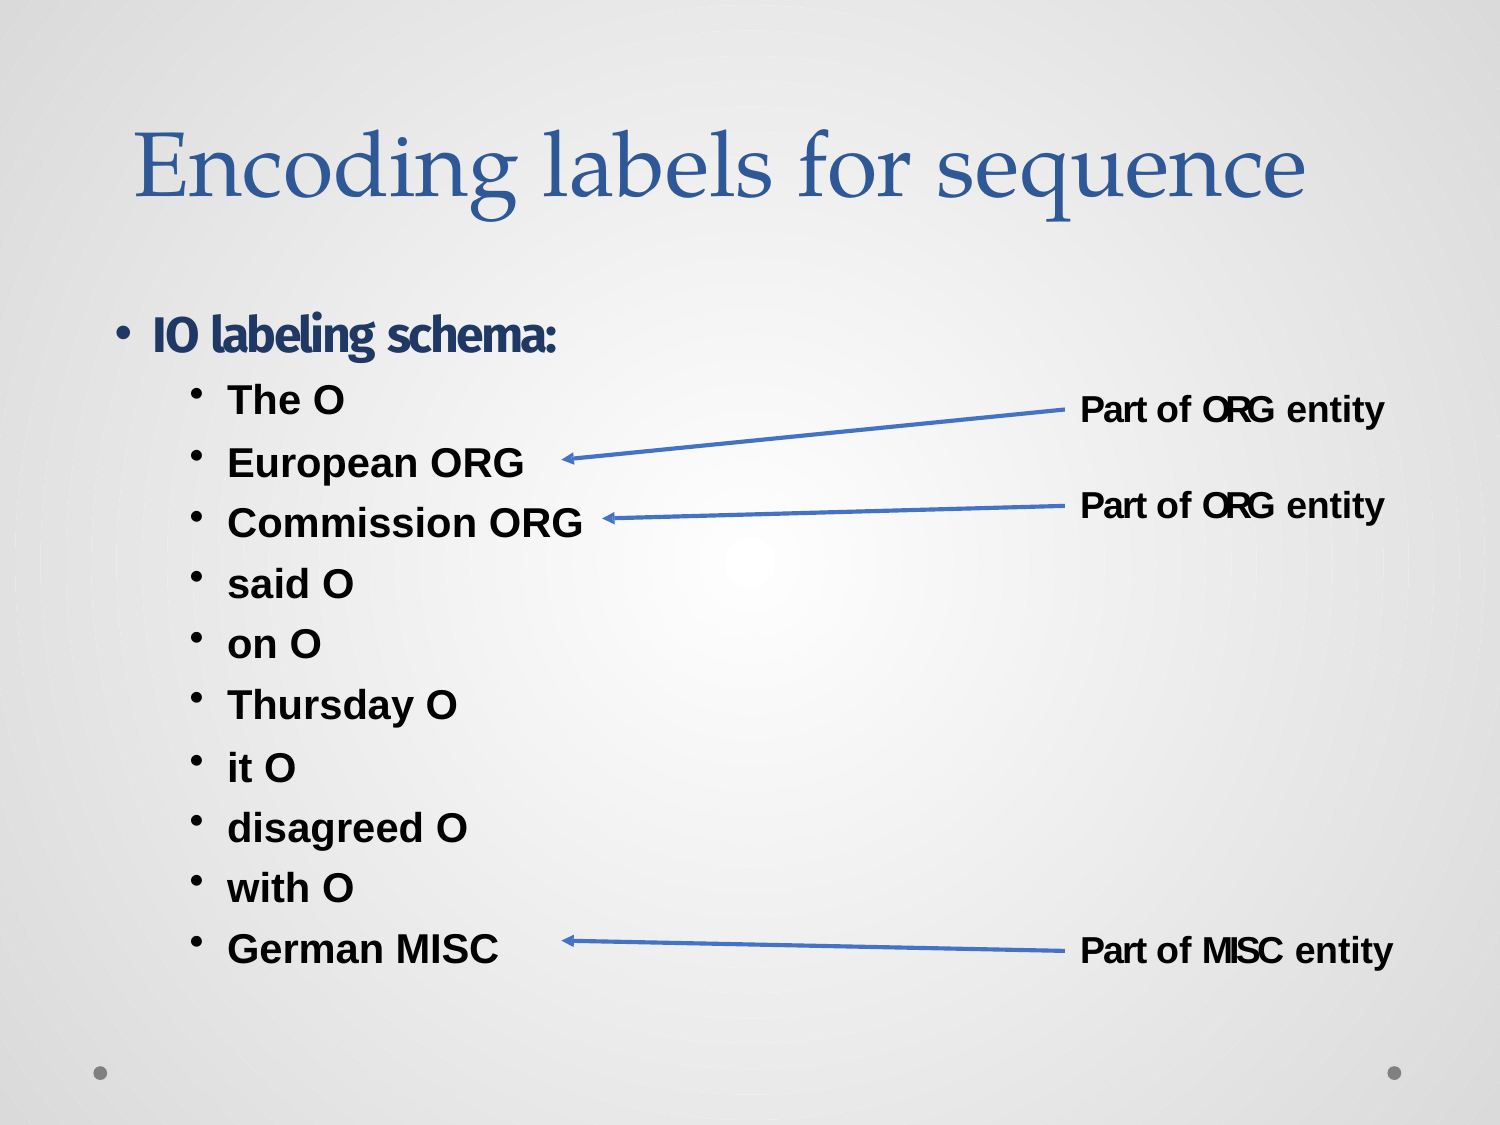

# Encoding labels for sequence
IO labeling schema:
The O
European ORG
Commission ORG
said O
on O
Thursday O
it O
disagreed O
with O
German MISC
Part of ORG entity

Part of ORG entity

Part of MISC entity